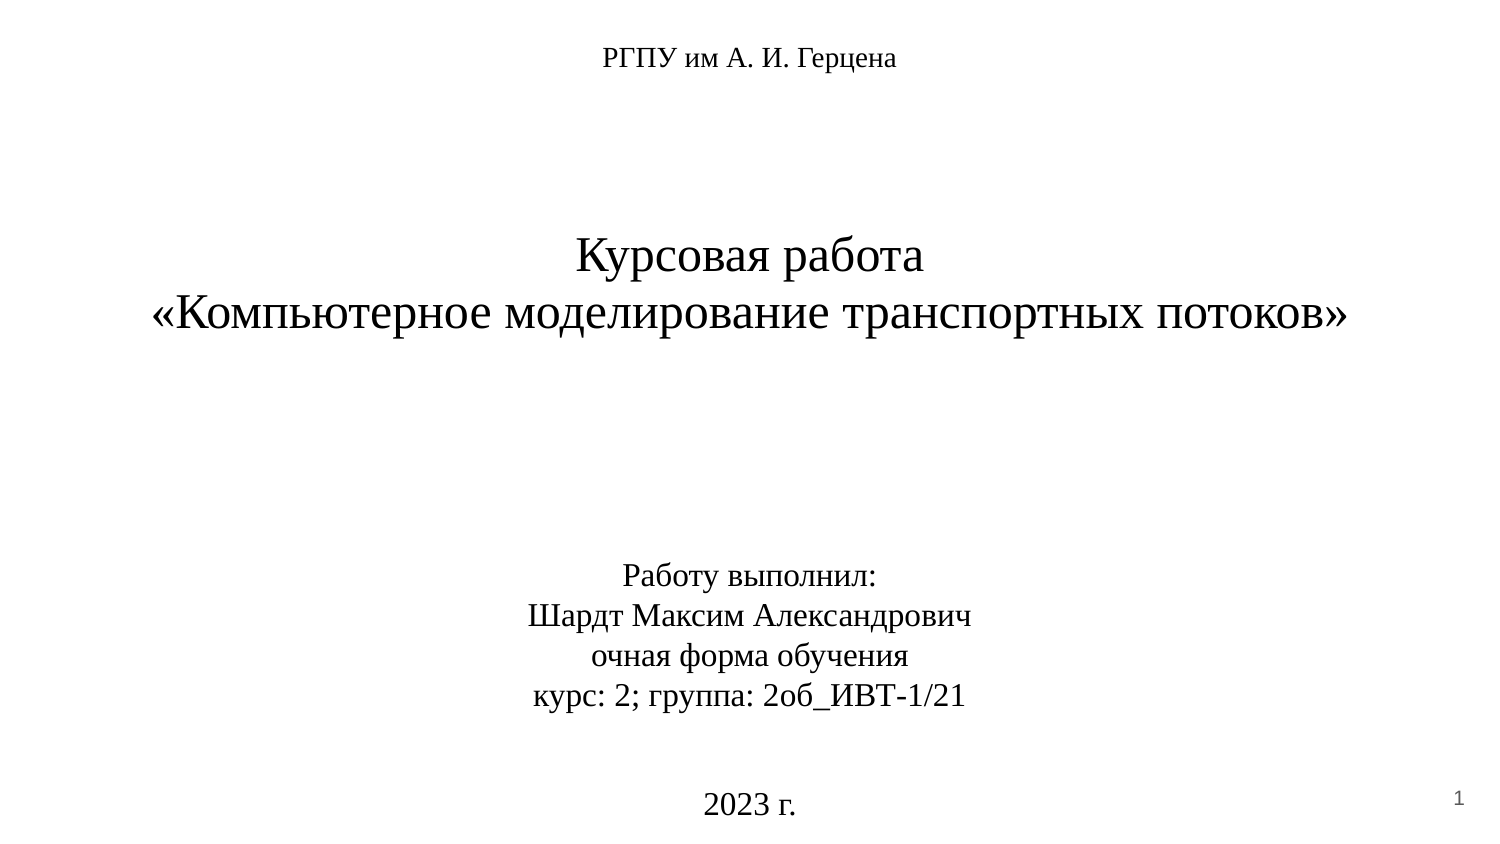

РГПУ им А. И. Герцена
# Курсовая работа

«Компьютерное моделирование транспортных потоков»
Работу выполнил:
Шардт Максим Александрович
очная форма обучения
курс: 2; группа: 2об_ИВТ-1/21

2023 г.

1